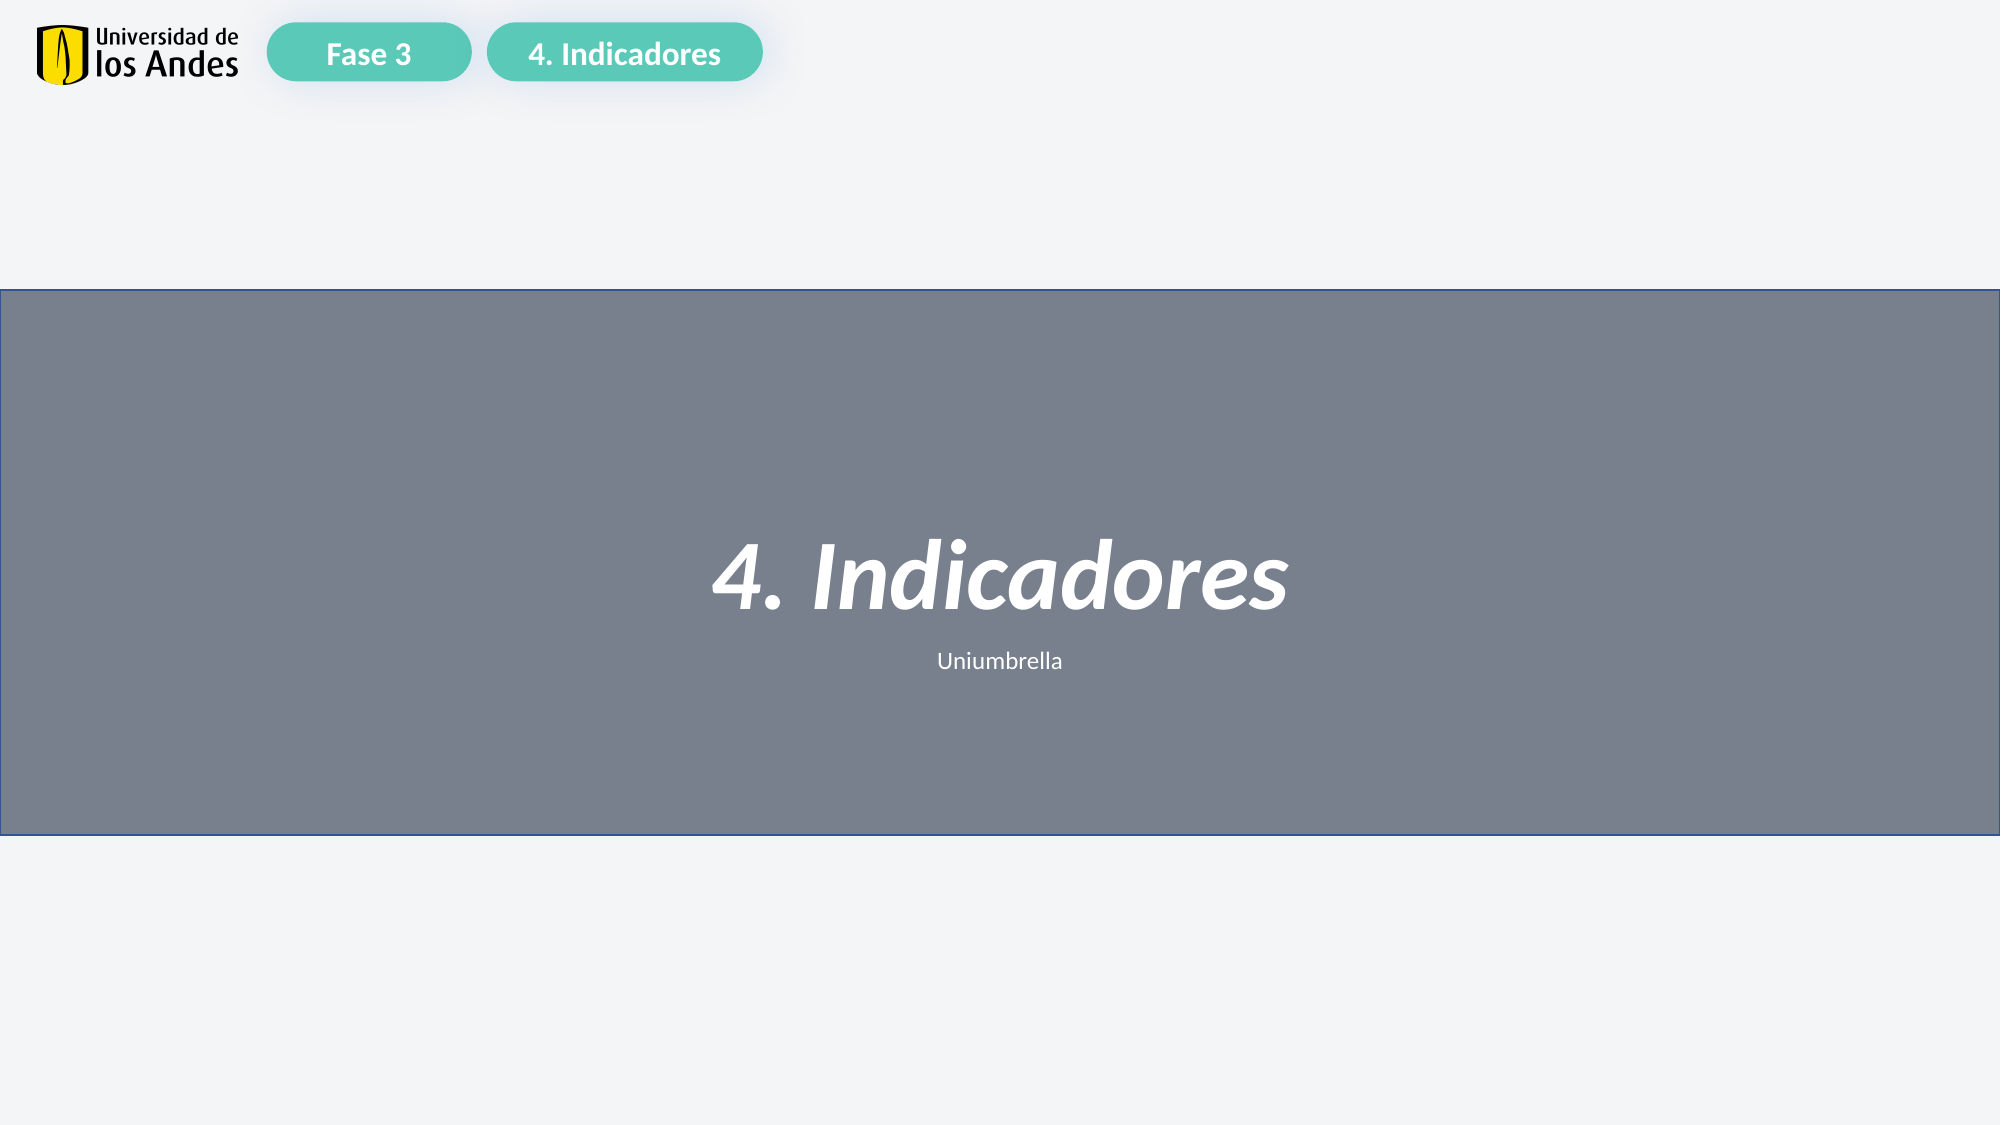

Fase 3
4. Indicadores
4. Indicadores
Uniumbrella